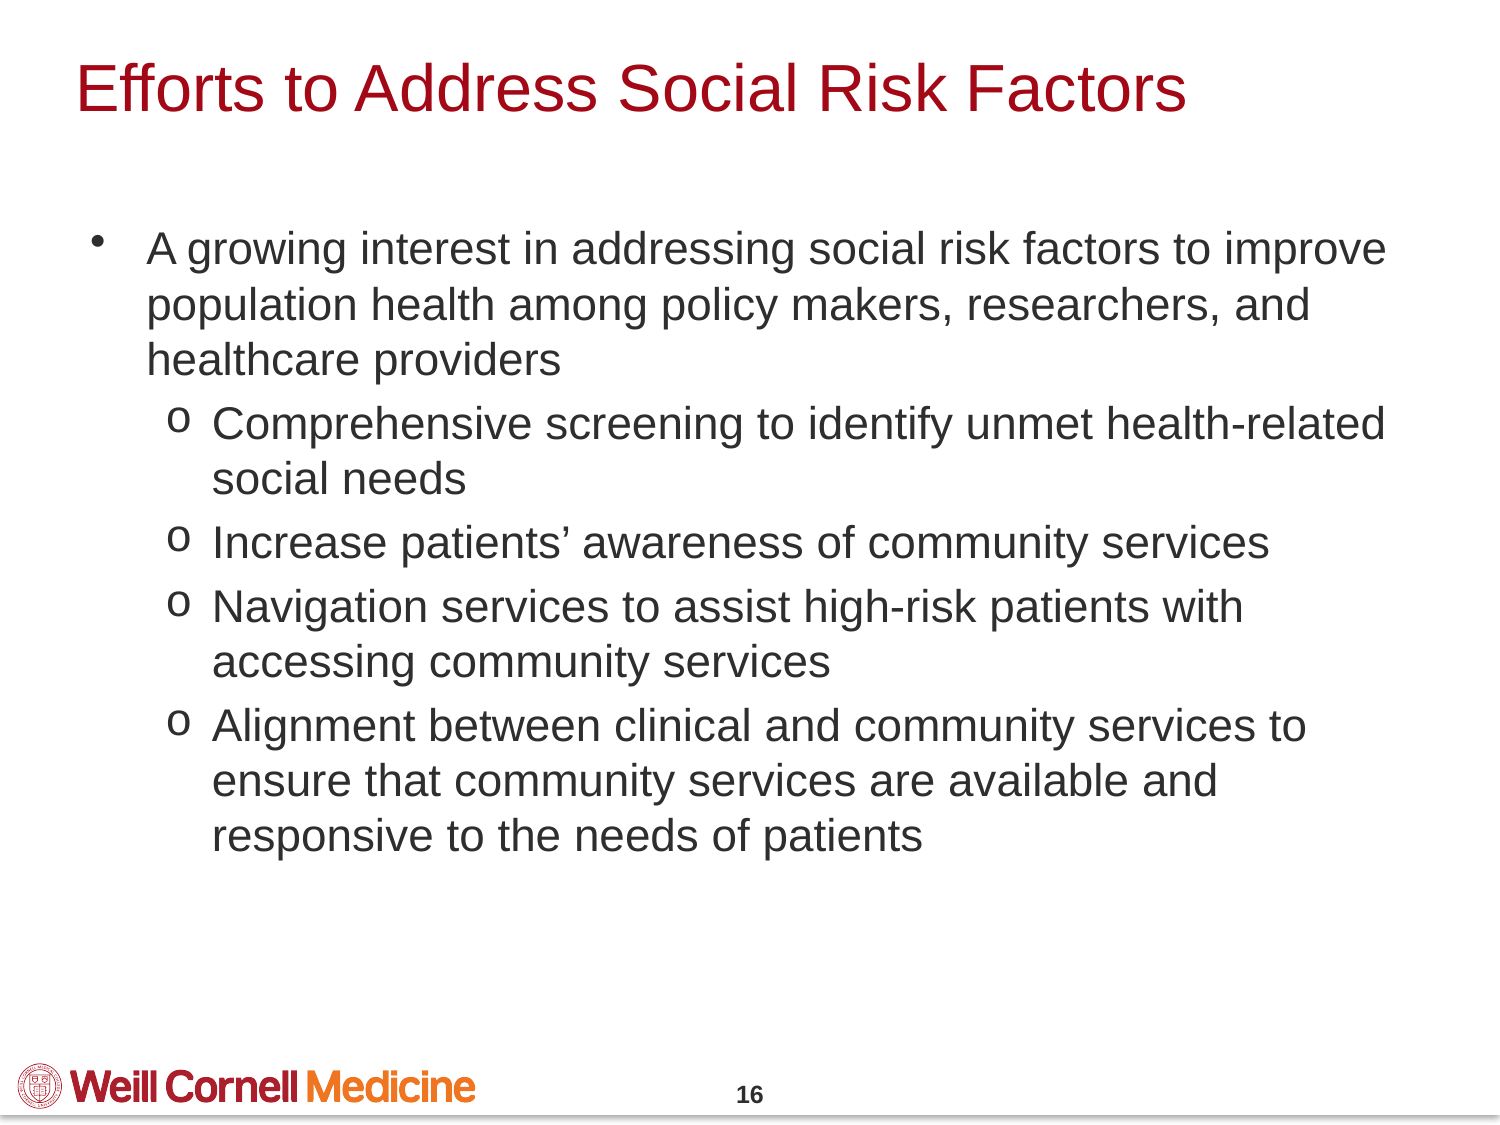

# Efforts to Address Social Risk Factors
A growing interest in addressing social risk factors to improve population health among policy makers, researchers, and healthcare providers
Comprehensive screening to identify unmet health-related social needs
Increase patients’ awareness of community services
Navigation services to assist high-risk patients with accessing community services
Alignment between clinical and community services to ensure that community services are available and responsive to the needs of patients